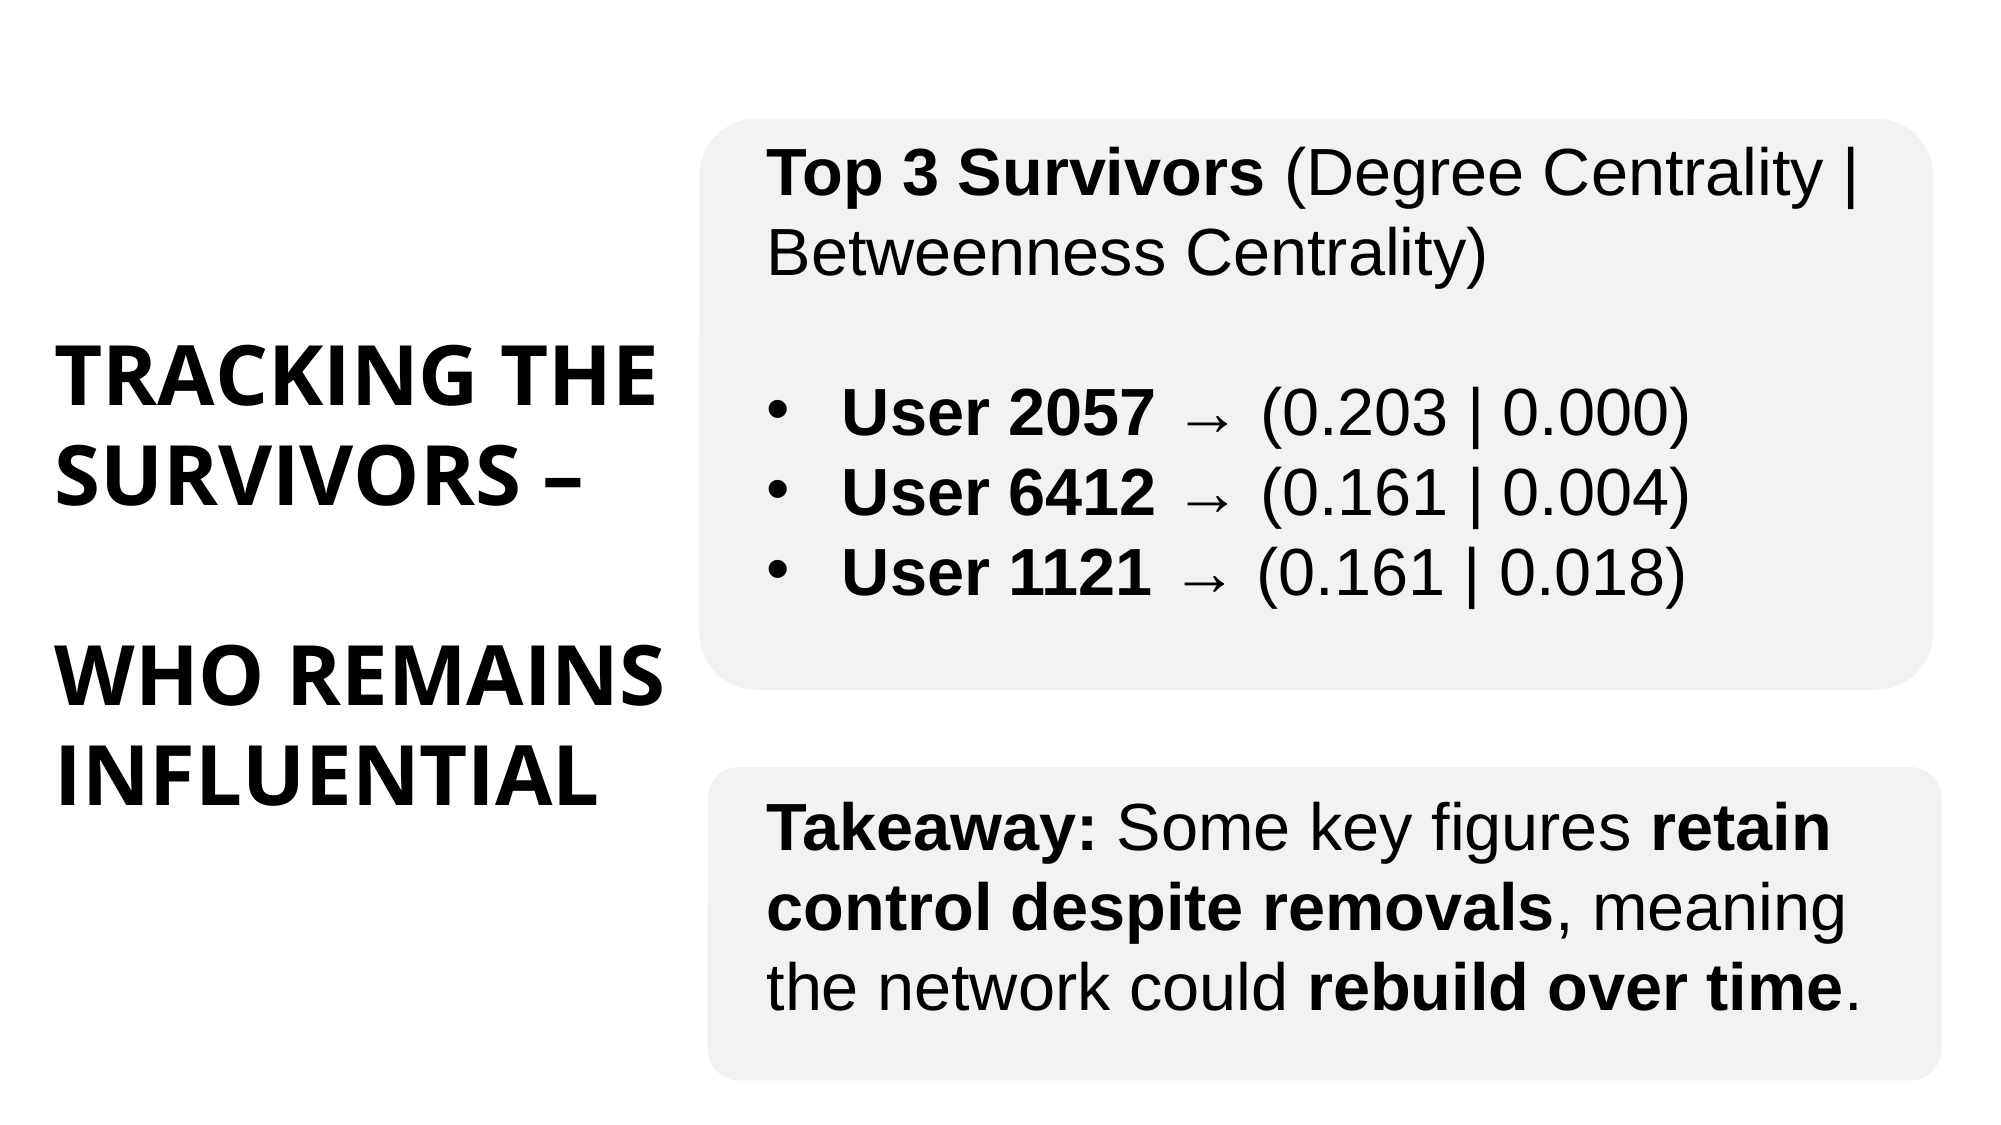

Top 3 Survivors (Degree Centrality | Betweenness Centrality)

User 2057 → (0.203 | 0.000)
User 6412 → (0.161 | 0.004)
User 1121 → (0.161 | 0.018)

# TRACKING THE SURVIVORS – WHO REMAINS INFLUENTIAL

Takeaway: Some key figures retain control despite removals, meaning the network could rebuild over time.